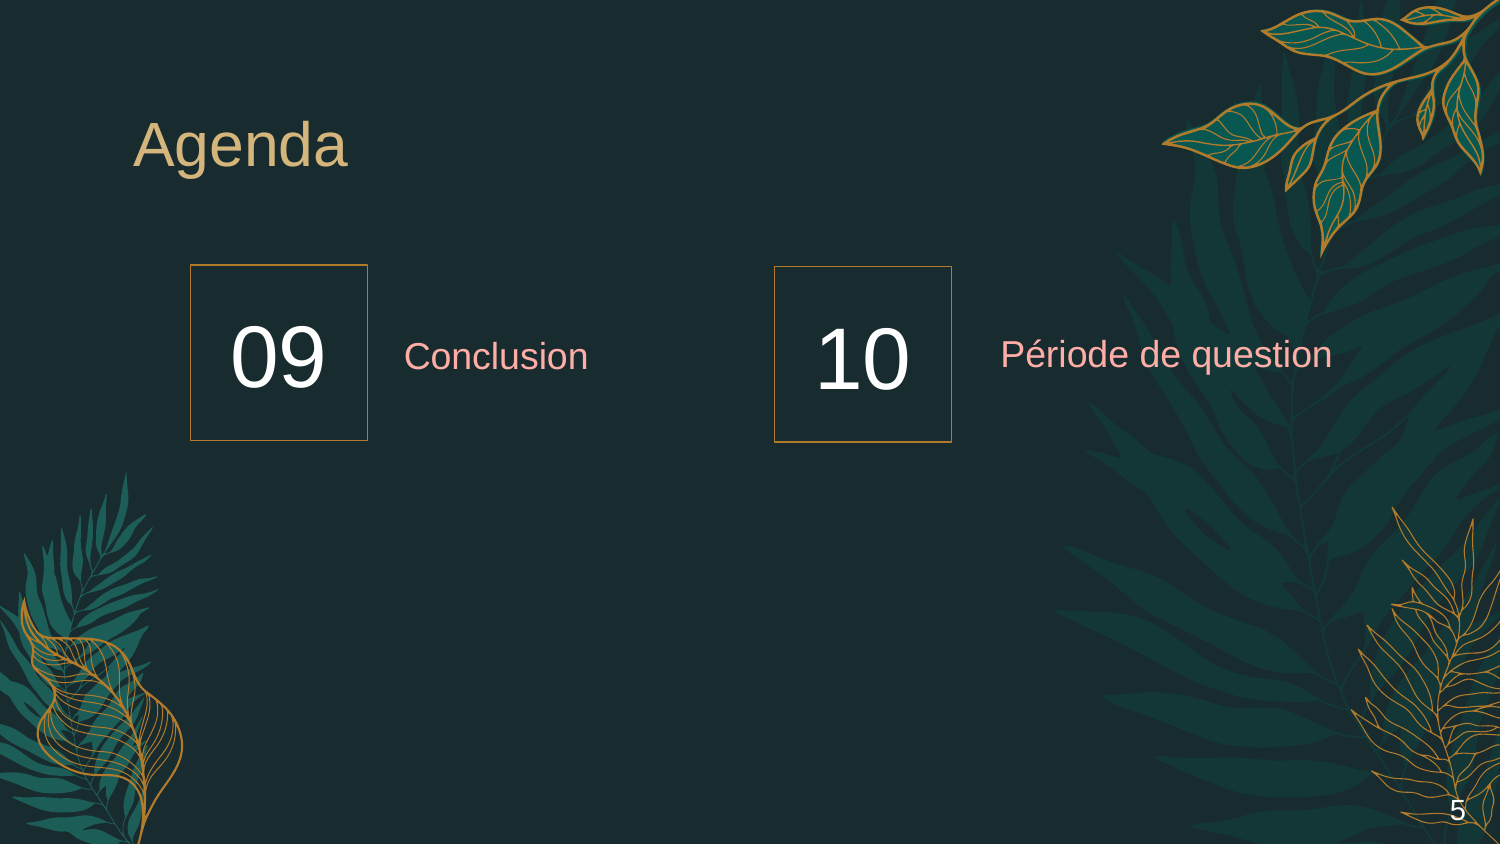

Agenda
09
10
Période de question
Conclusion
5